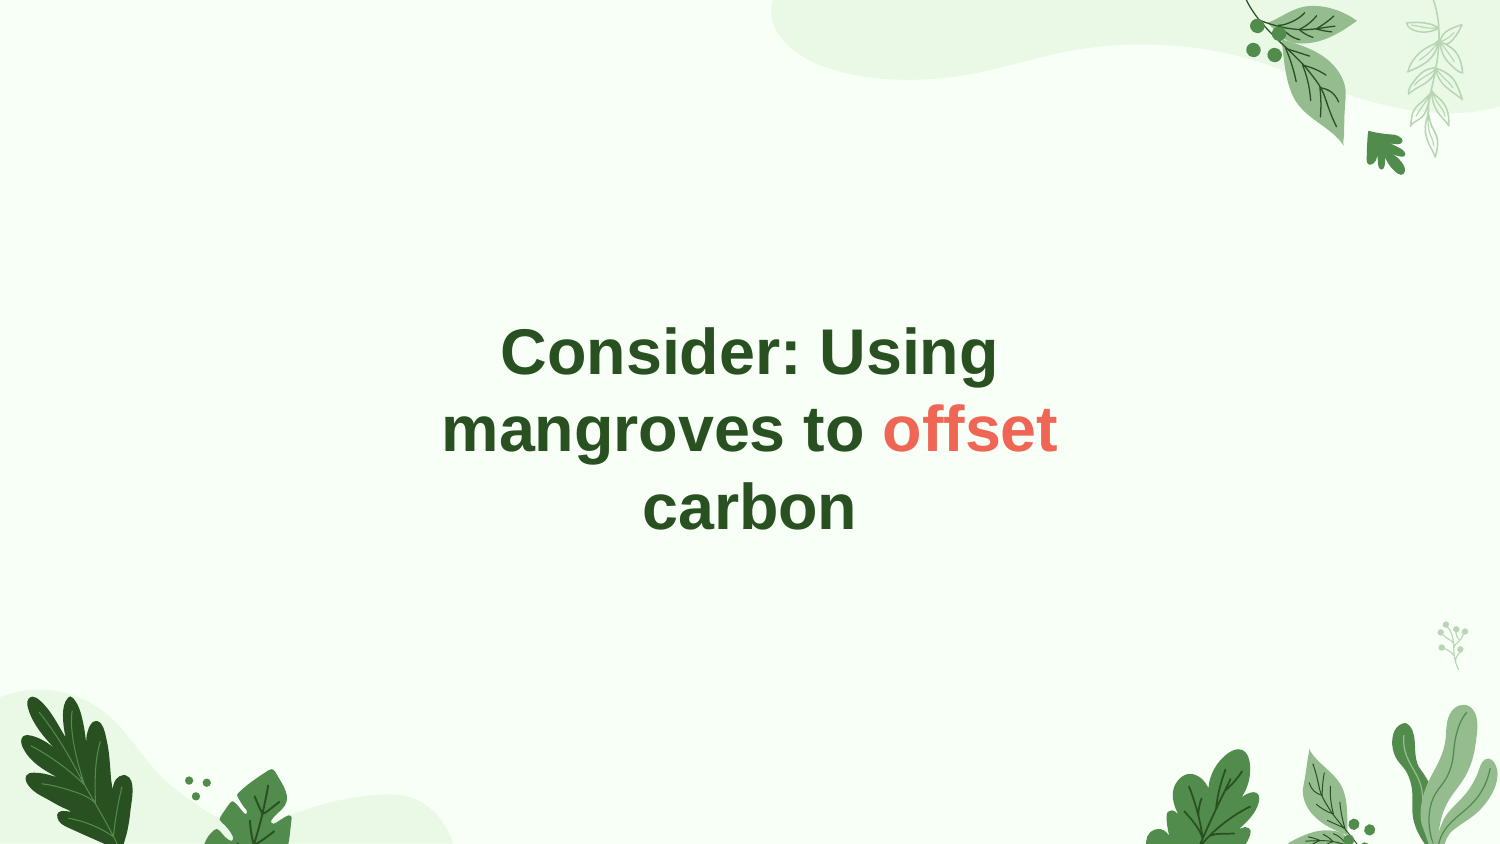

# Consider: Using mangroves to offset carbon